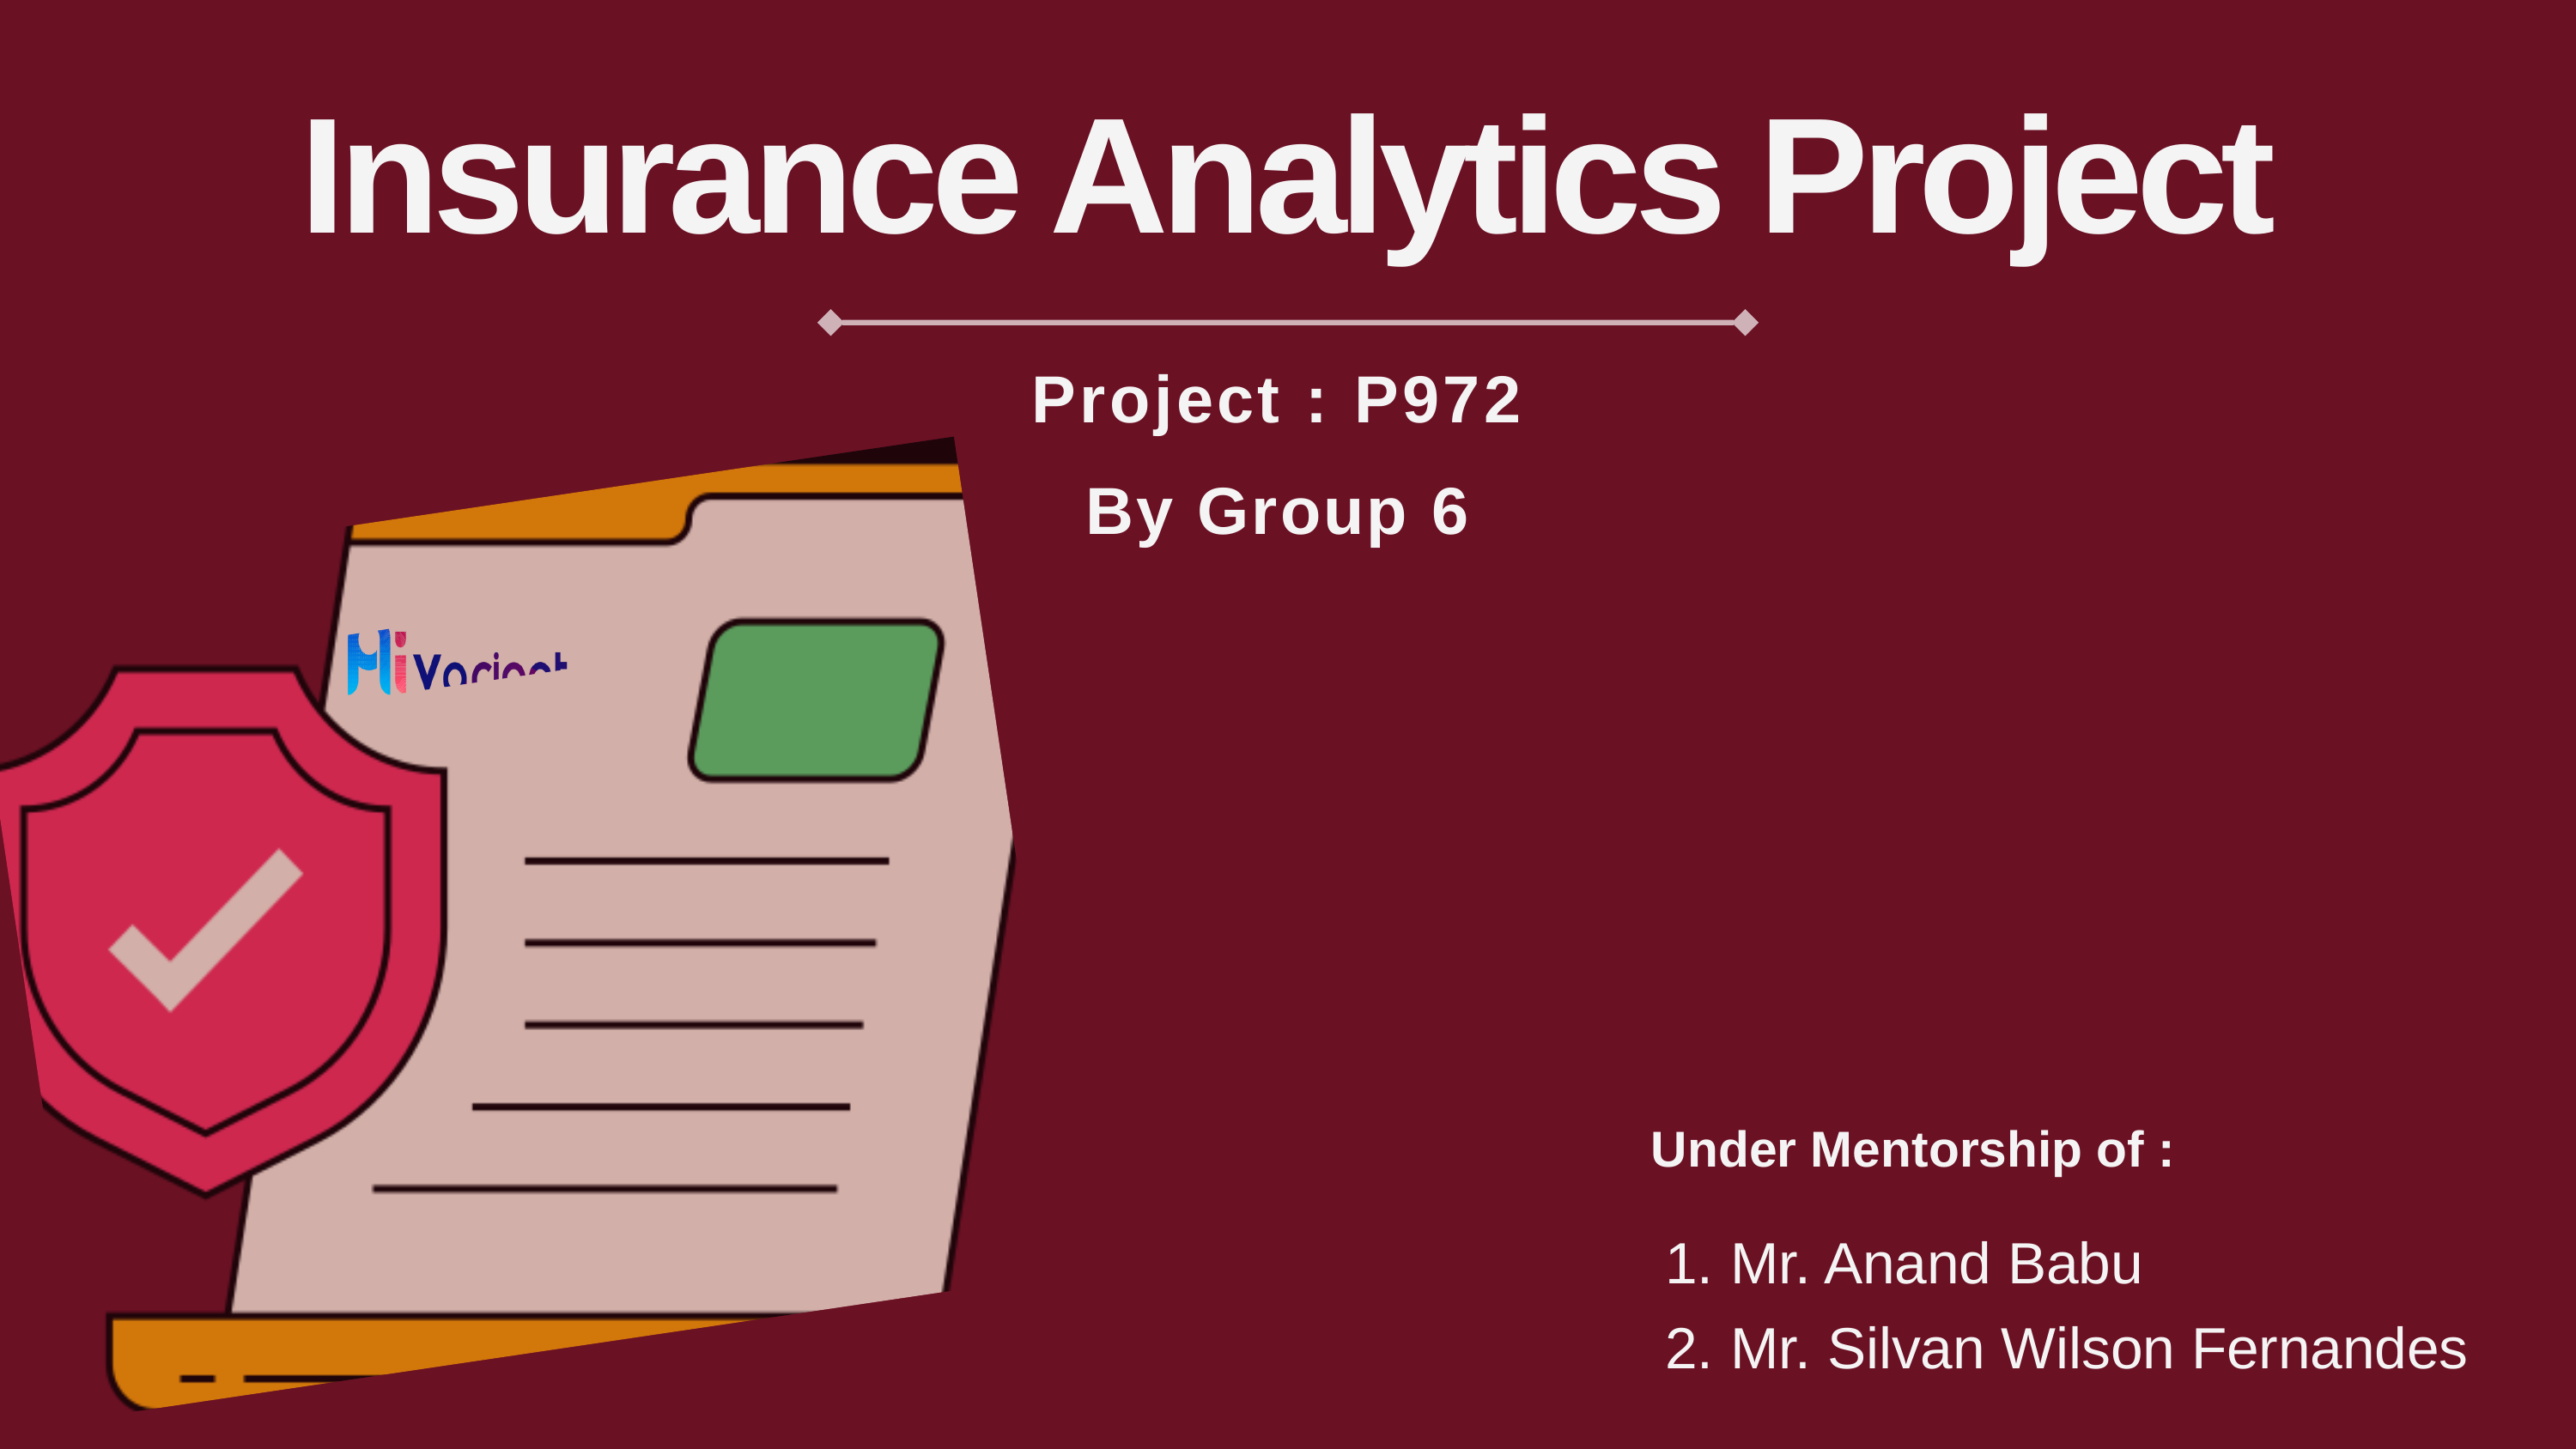

Insurance Analytics Project

Project : P972
By Group 6

Under Mentorship of :
 Mr. Anand Babu
 Mr. Silvan Wilson Fernandes